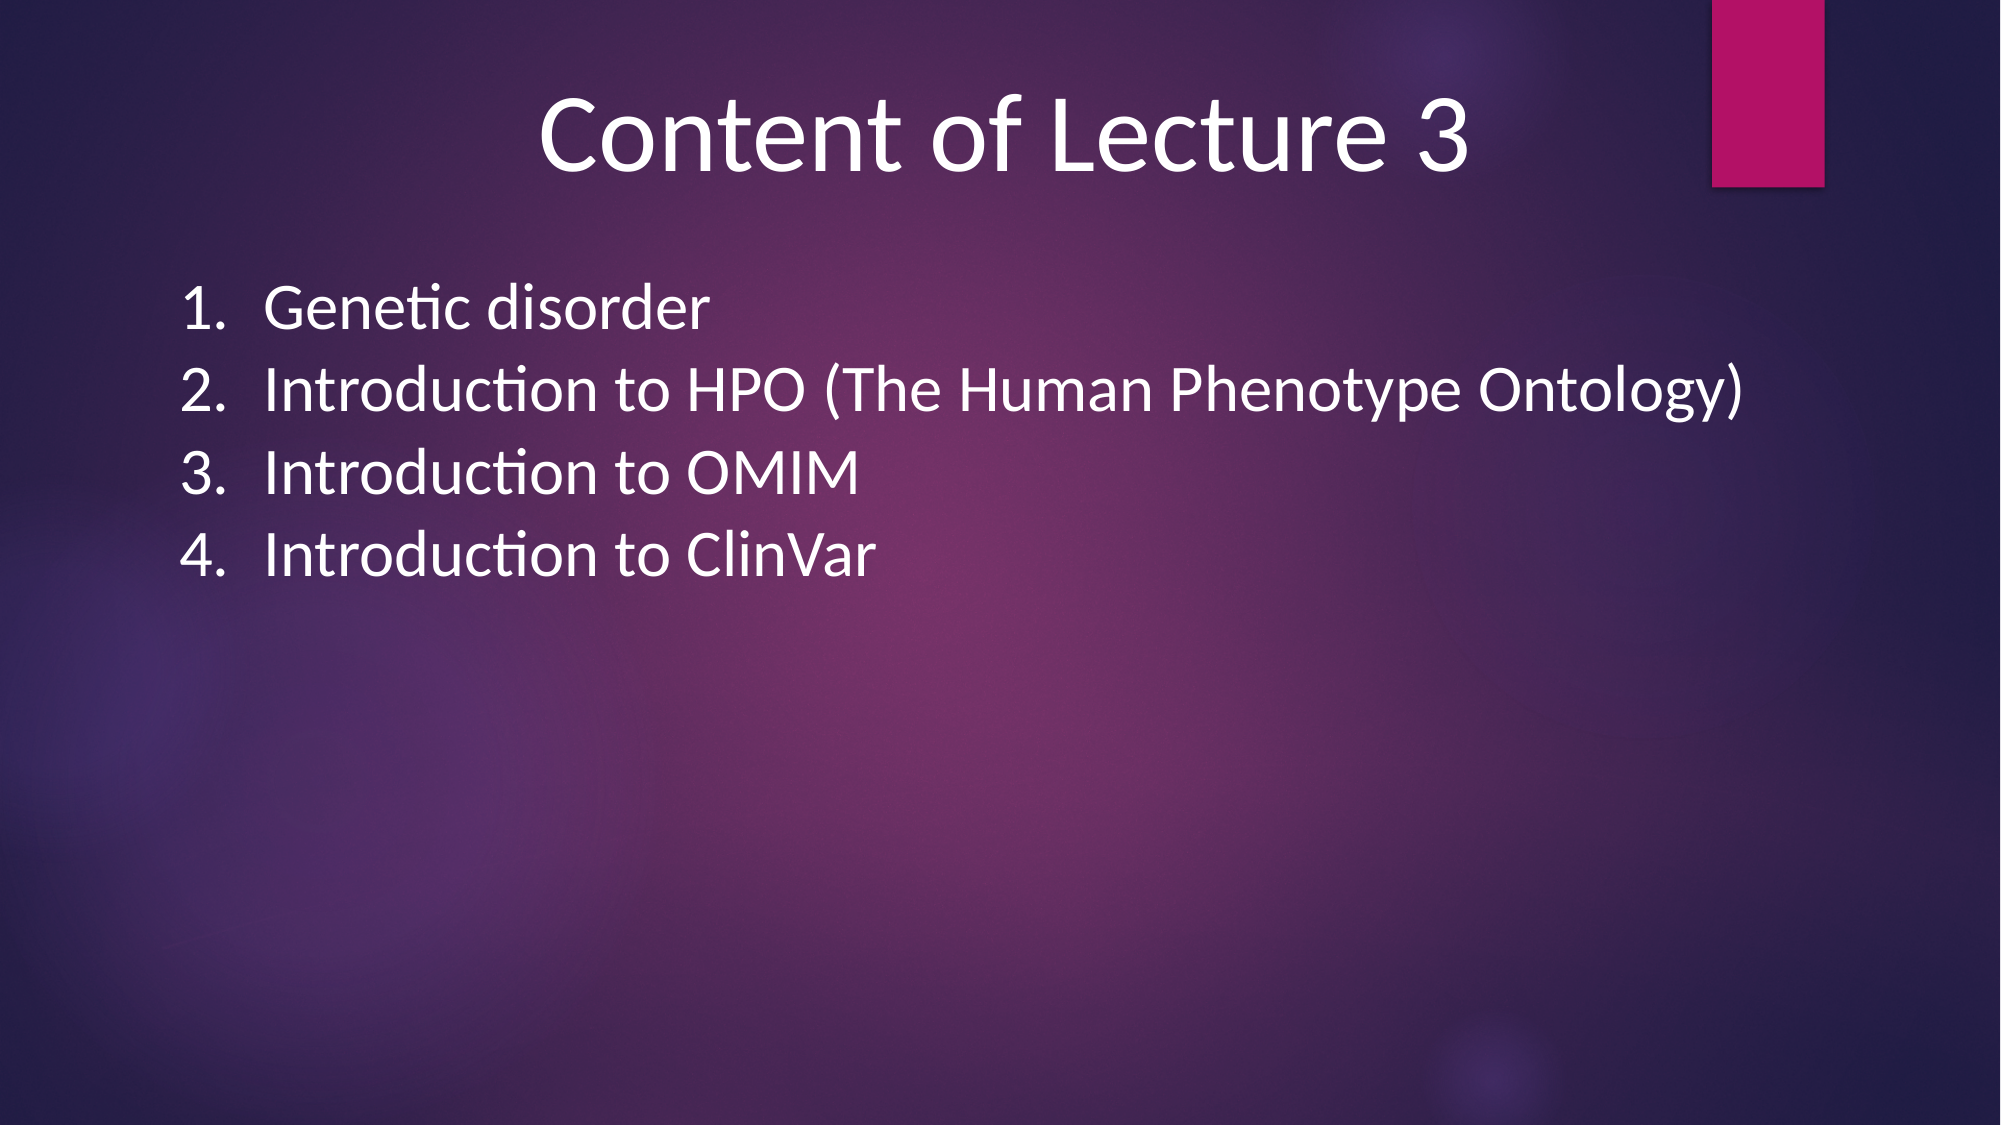

Content of Lecture 3
Genetic disorder
Introduction to HPO (The Human Phenotype Ontology)
Introduction to OMIM
Introduction to ClinVar